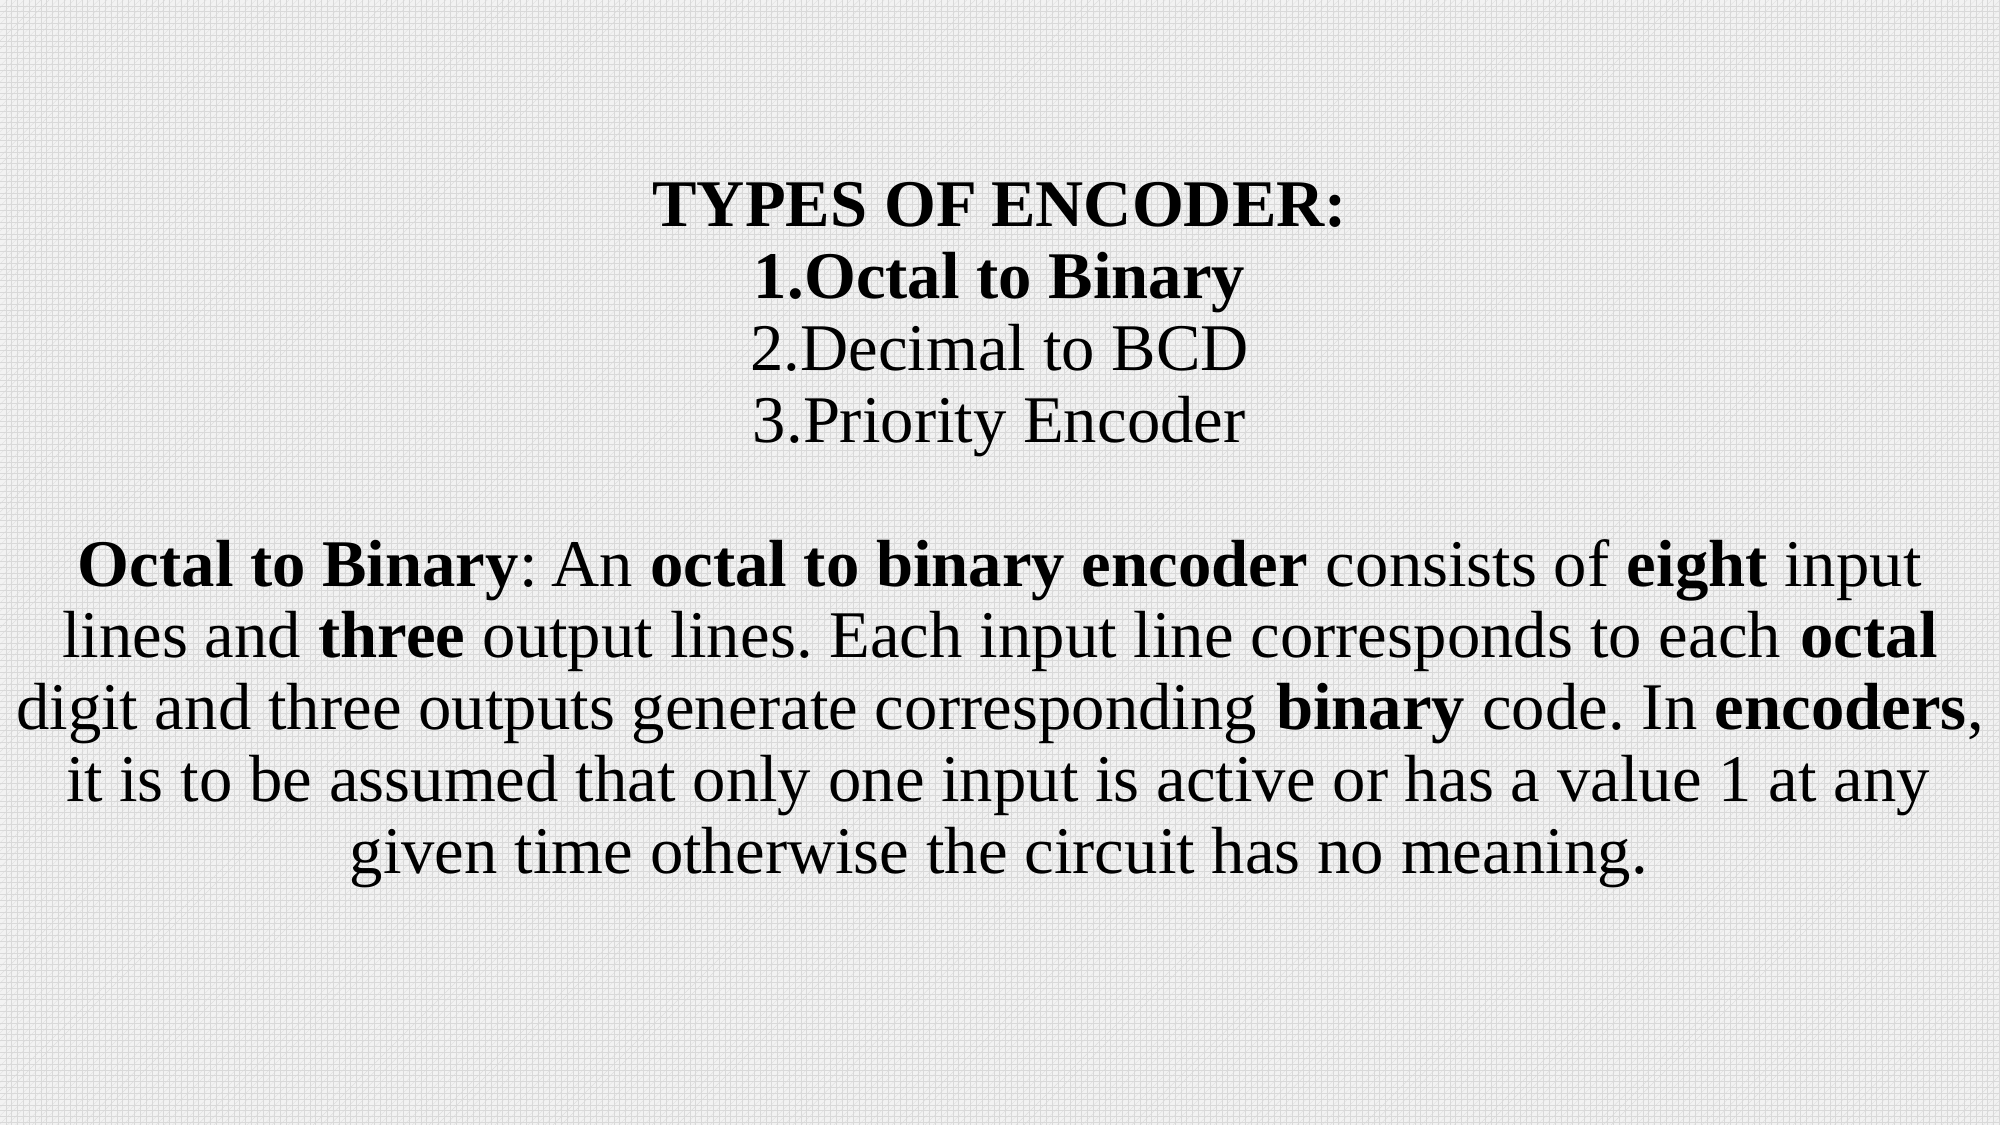

# TYPES OF ENCODER: 1.Octal to Binary 2.Decimal to BCD 3.Priority Encoder   Octal to Binary: An octal to binary encoder consists of eight input lines and three output lines. Each input line corresponds to each octal digit and three outputs generate corresponding binary code. In encoders, it is to be assumed that only one input is active or has a value 1 at any given time otherwise the circuit has no meaning.